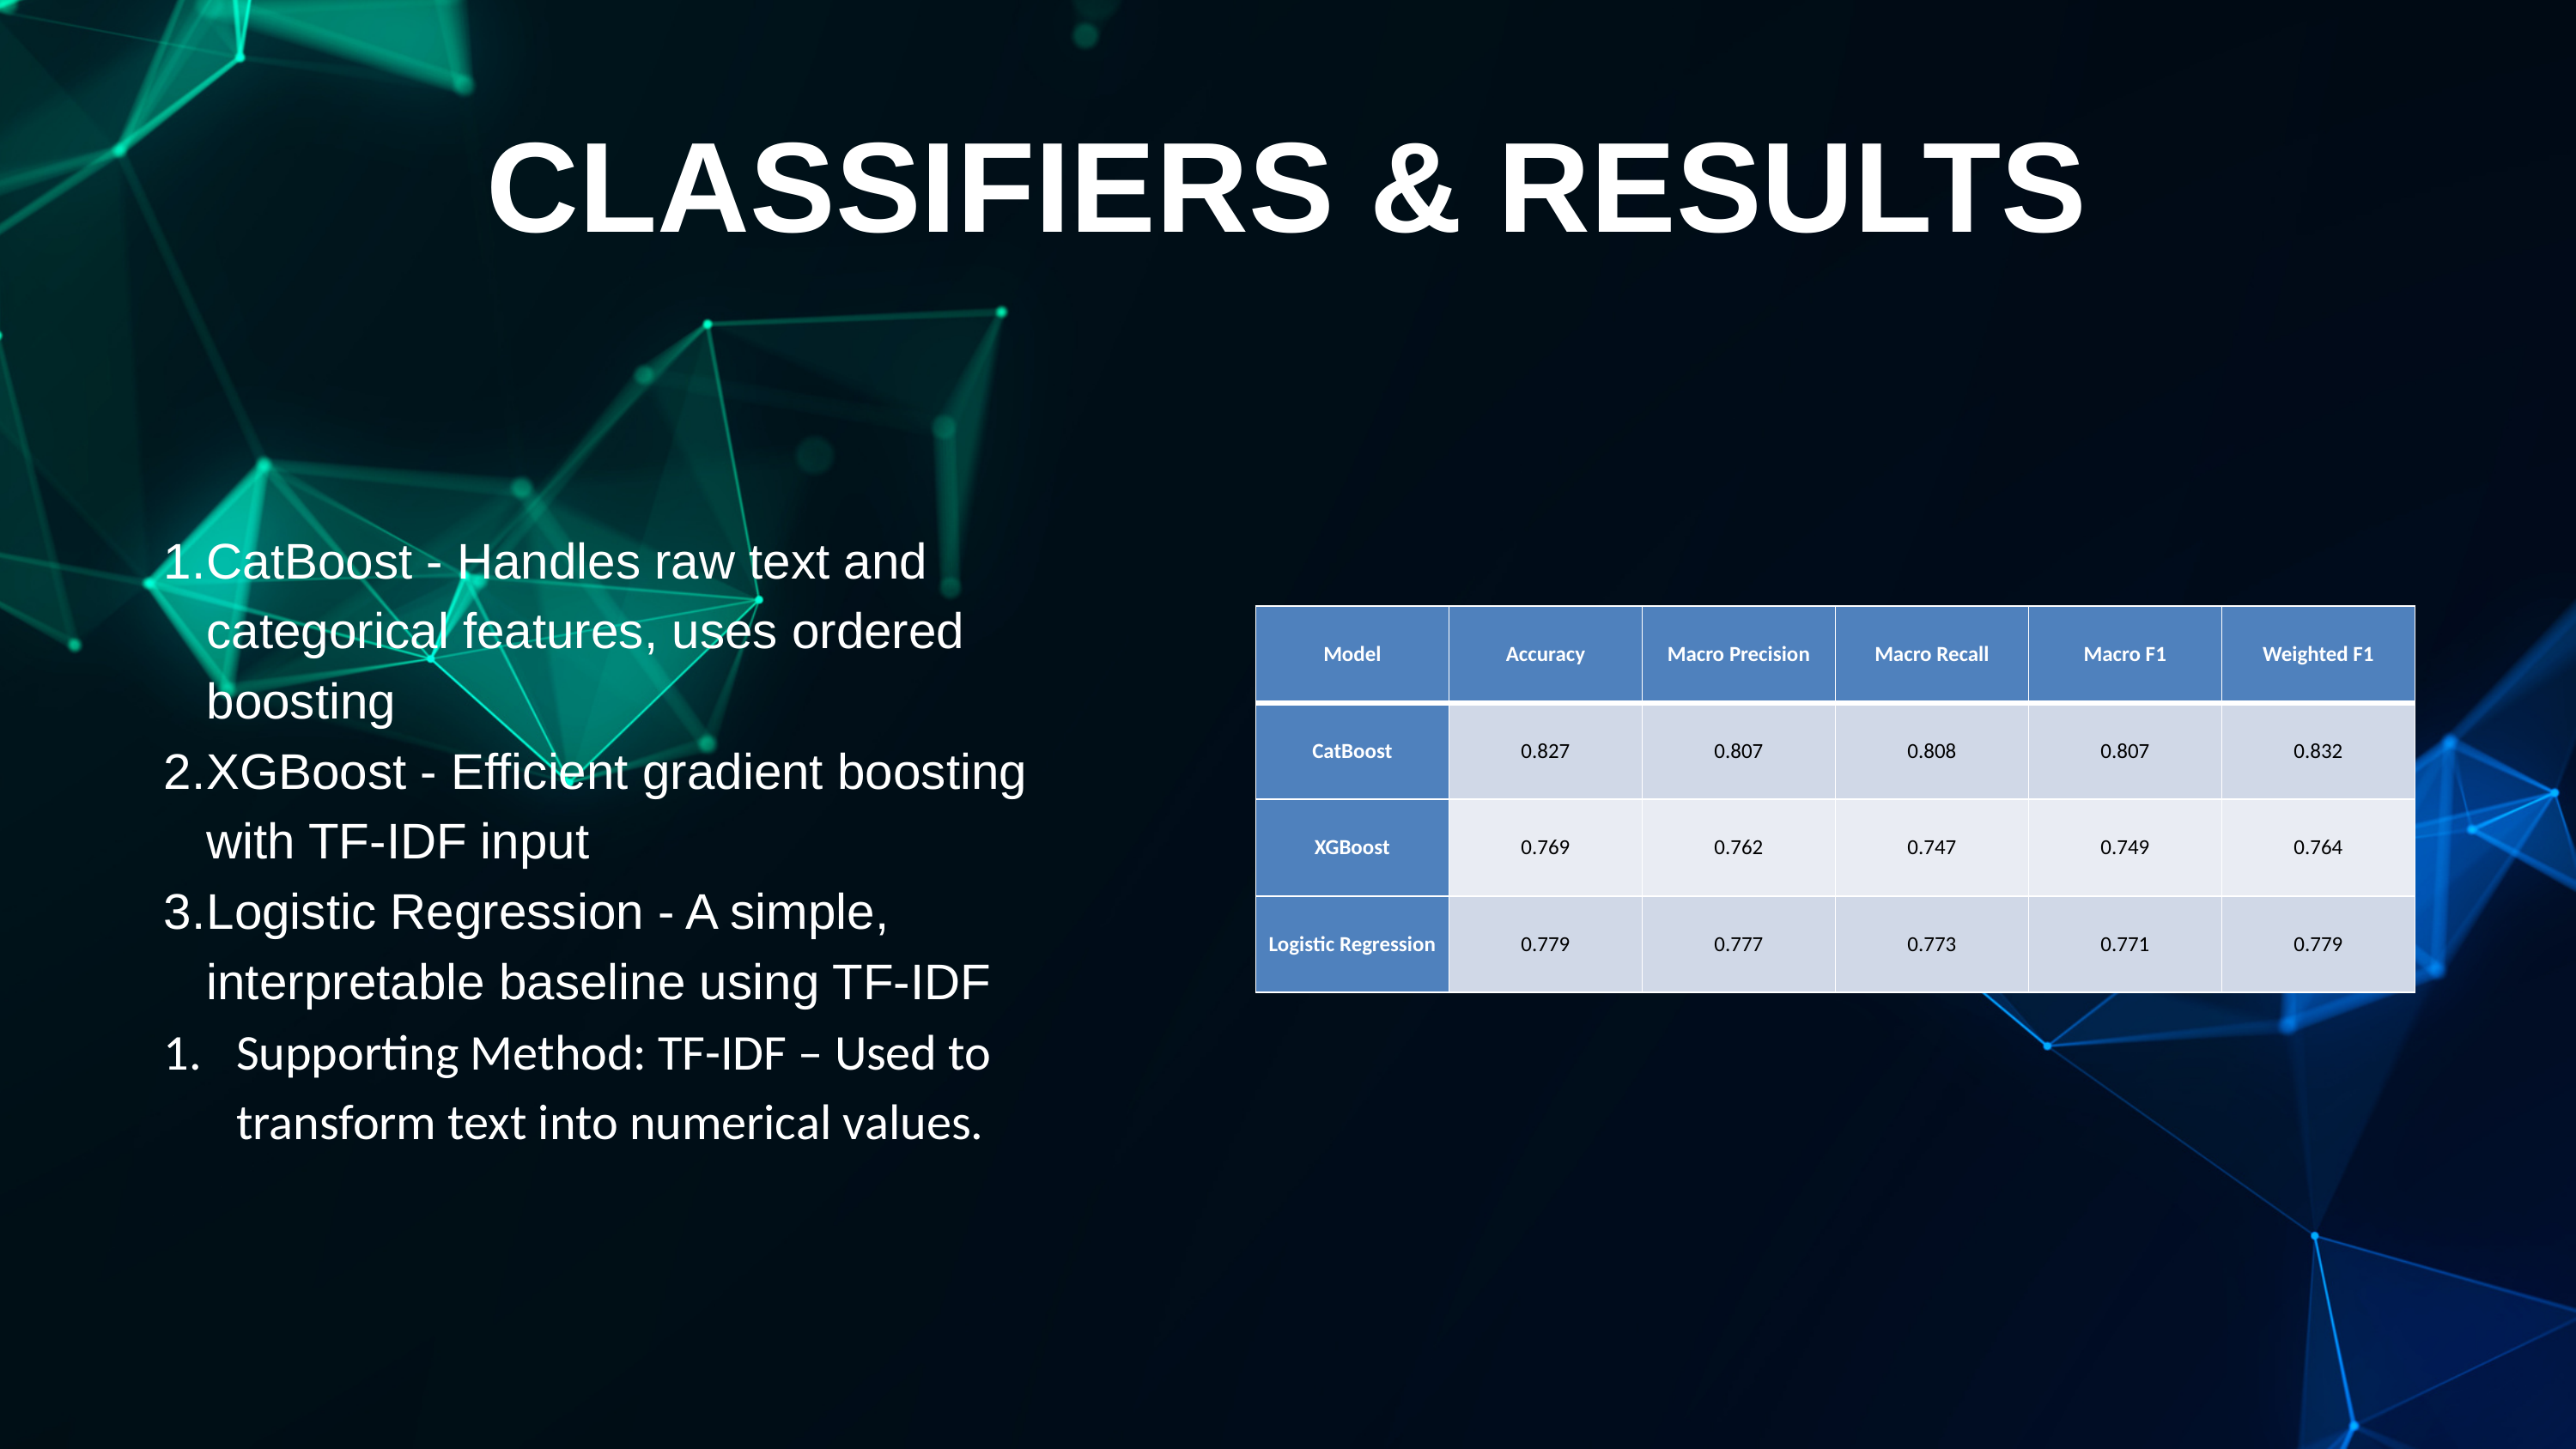

CLASSIFIERS & RESULTS

CatBoost - Handles raw text and categorical features, uses ordered boosting
XGBoost - Efficient gradient boosting with TF-IDF input
Logistic Regression - A simple, interpretable baseline using TF-IDF
Supporting Method: TF-IDF – Used to transform text into numerical values.

| Model | Accuracy | Macro Precision | Macro Recall | Macro F1 | Weighted F1 |
| --- | --- | --- | --- | --- | --- |
| CatBoost | 0.827 | 0.807 | 0.808 | 0.807 | 0.832 |
| XGBoost | 0.769 | 0.762 | 0.747 | 0.749 | 0.764 |
| Logistic Regression | 0.779 | 0.777 | 0.773 | 0.771 | 0.779 |